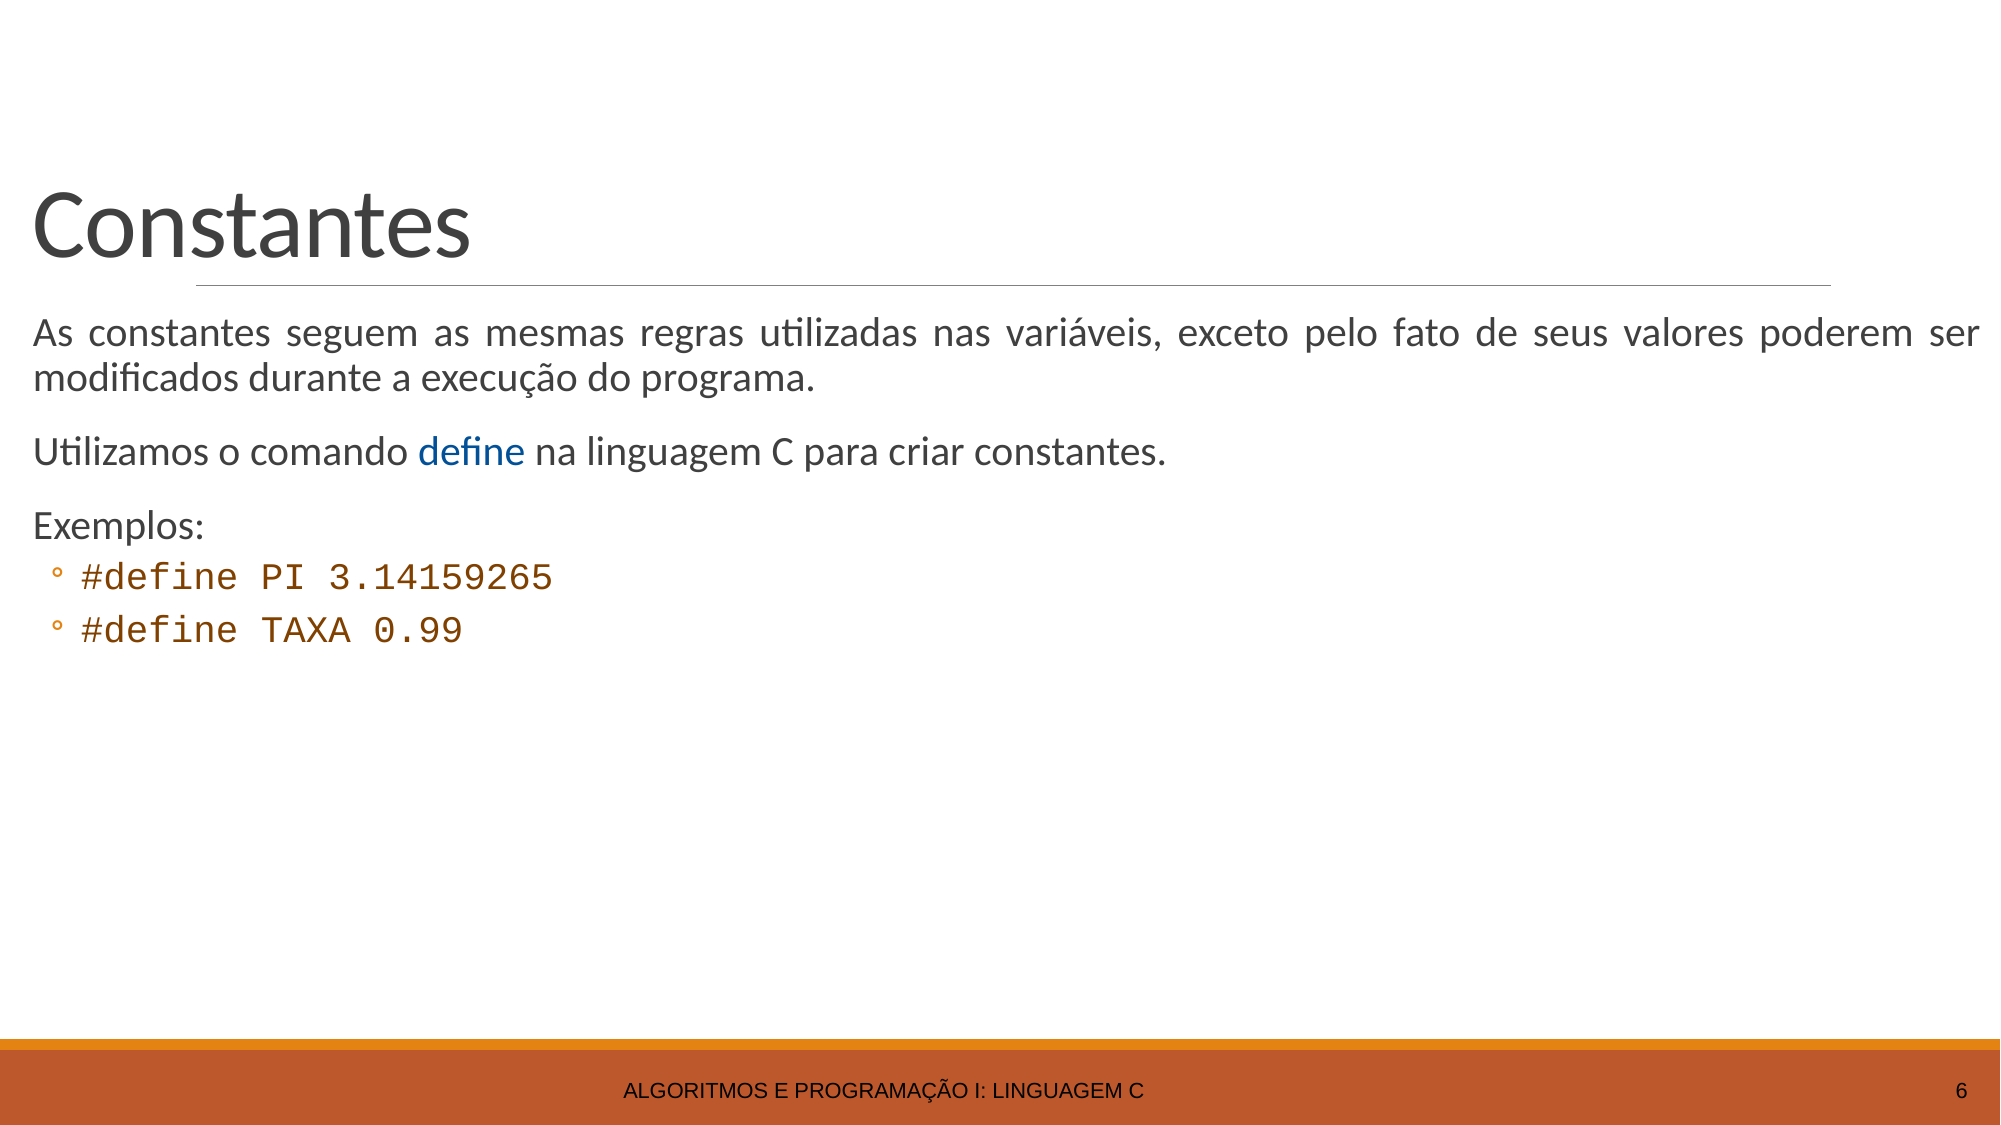

# Constantes
As constantes seguem as mesmas regras utilizadas nas variáveis, exceto pelo fato de seus valores poderem ser modificados durante a execução do programa.
Utilizamos o comando define na linguagem C para criar constantes.
Exemplos:
#define PI 3.14159265
#define TAXA 0.99

Algoritmos e Programação I: Linguagem C
6